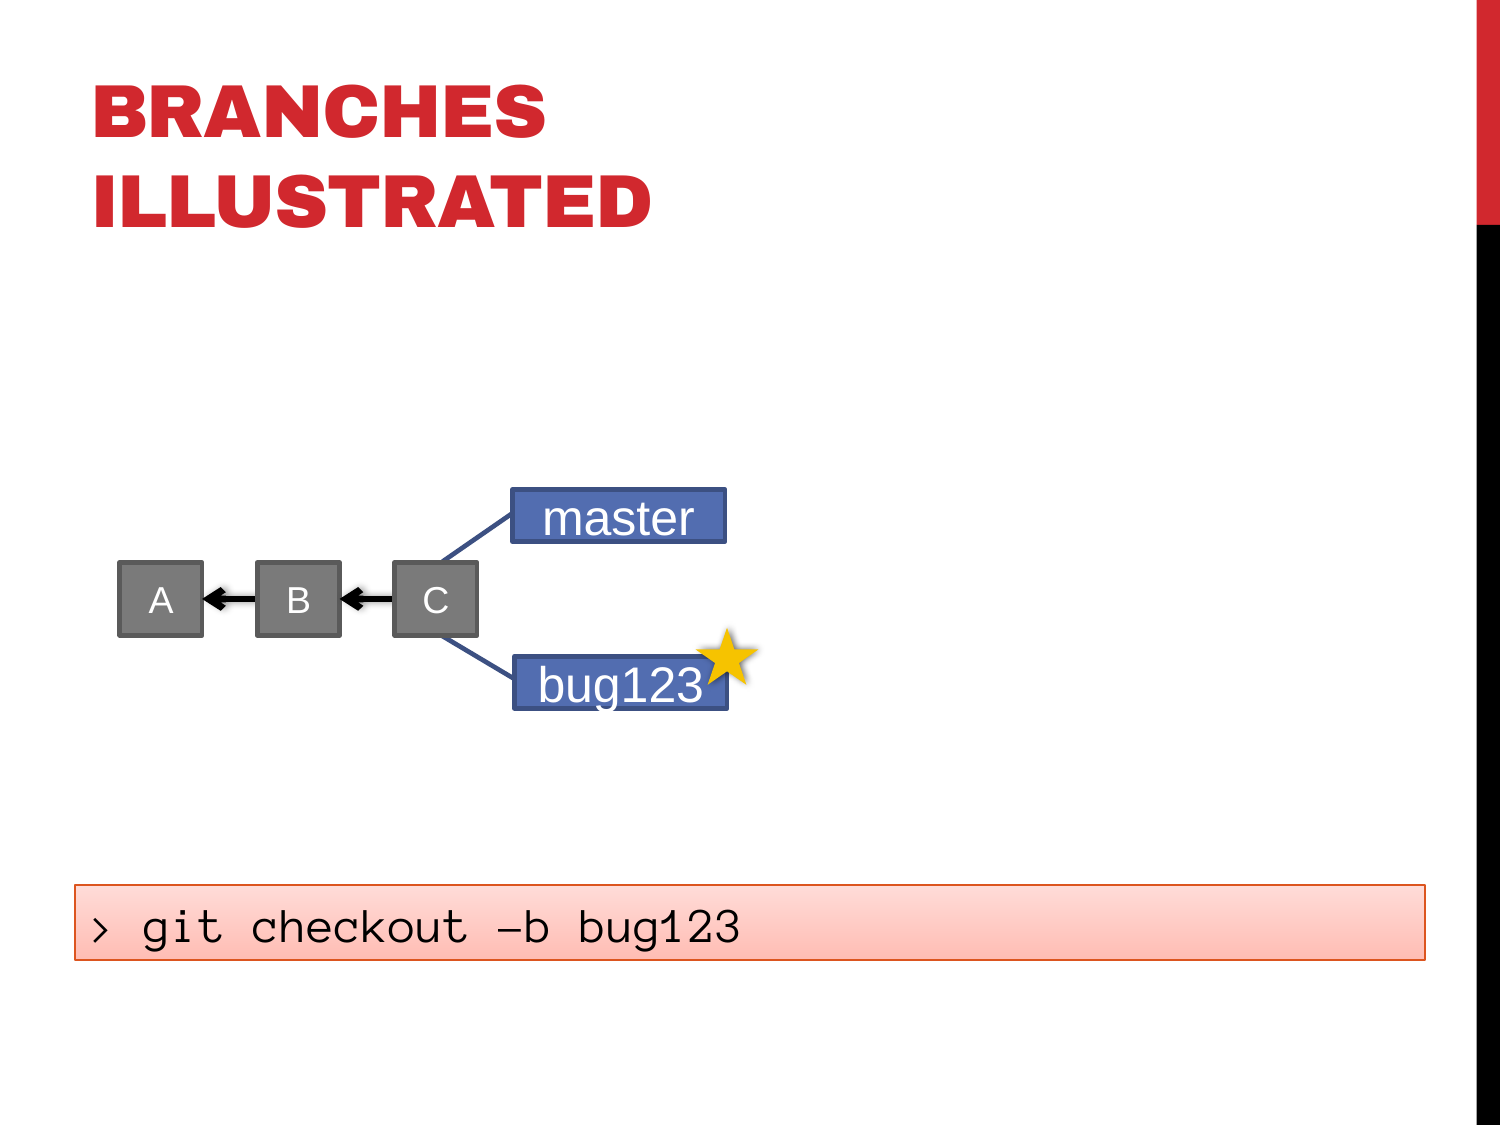

# Branches Illustrated
master
A
B
C

bug123
> git checkout –b bug123